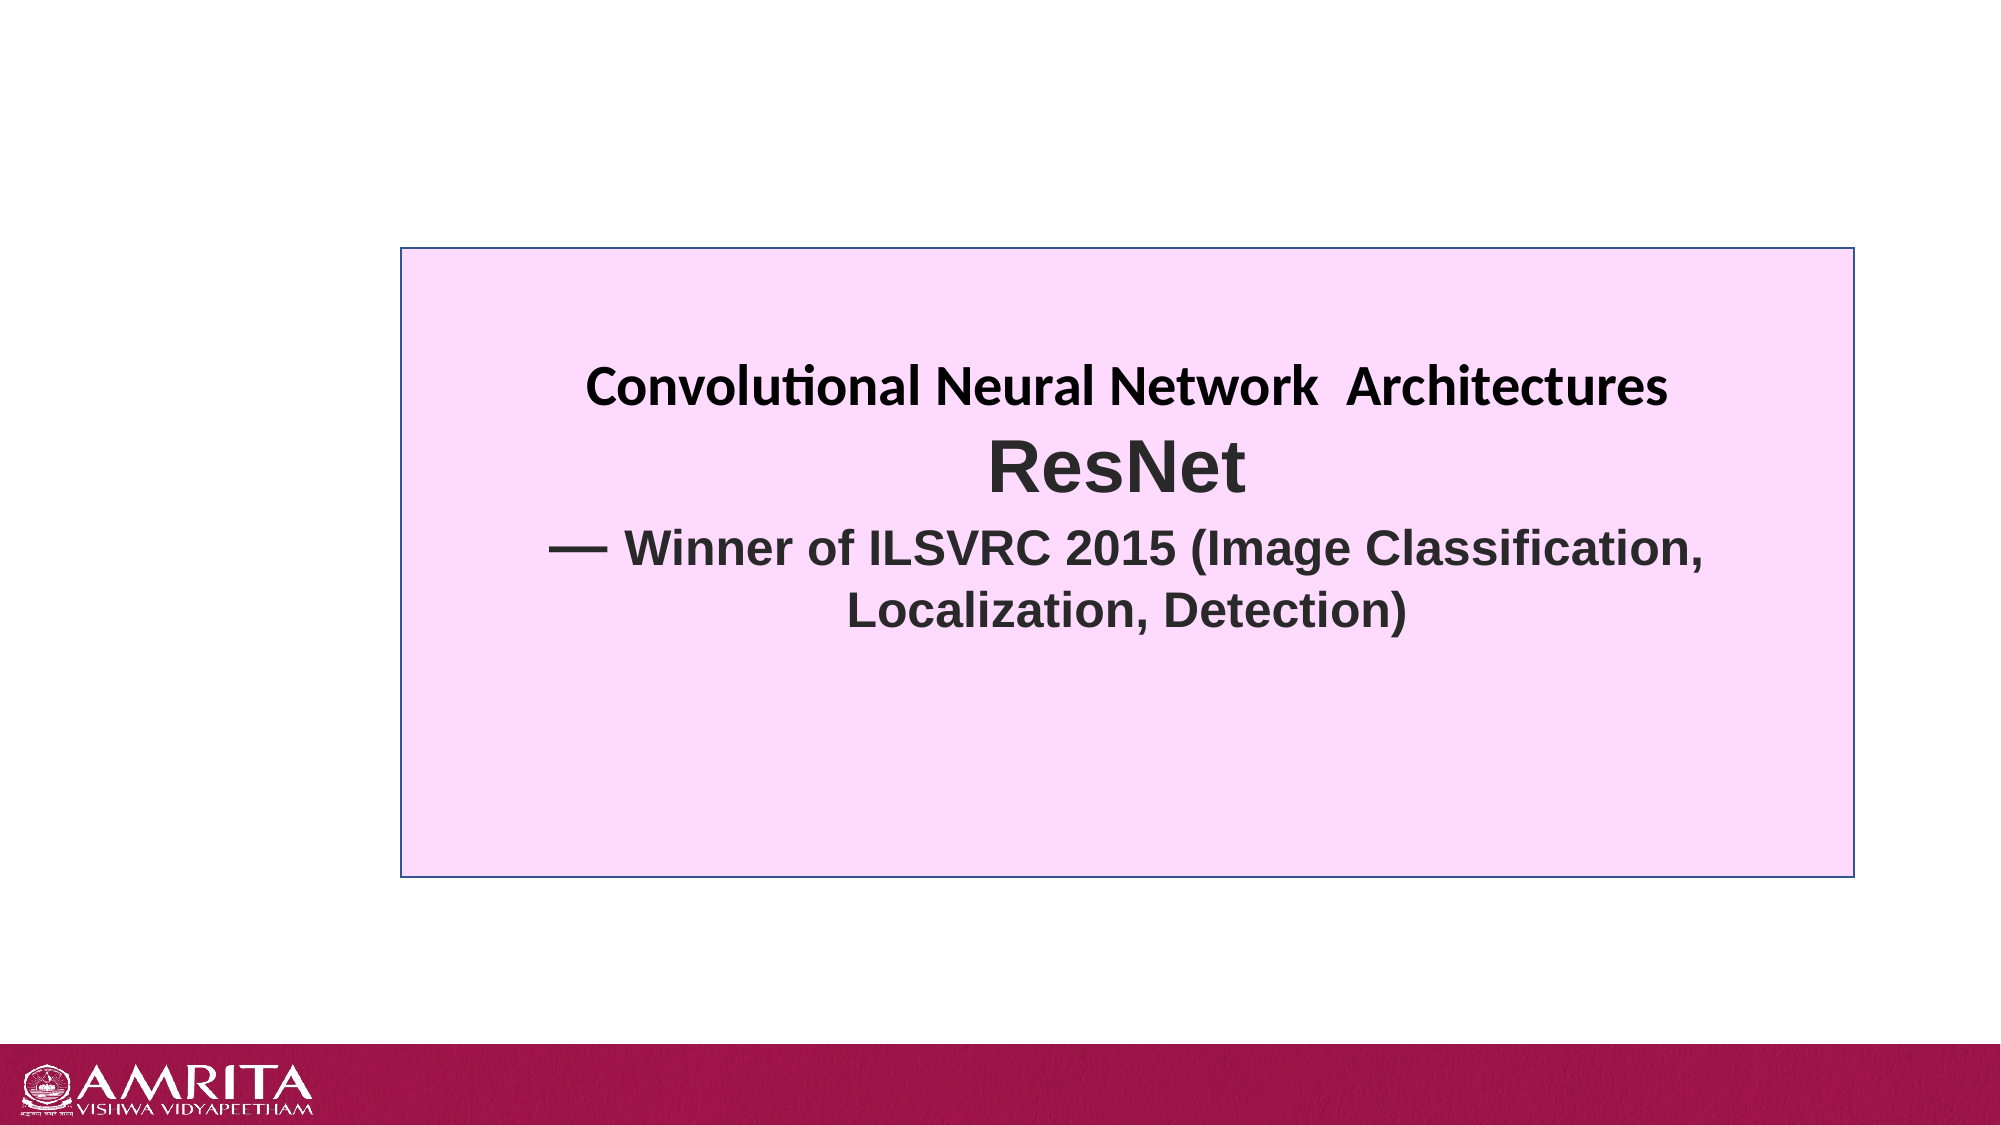

Convolutional Neural Network  Architectures
ResNet
— Winner of ILSVRC 2015 (Image Classification, Localization, Detection)